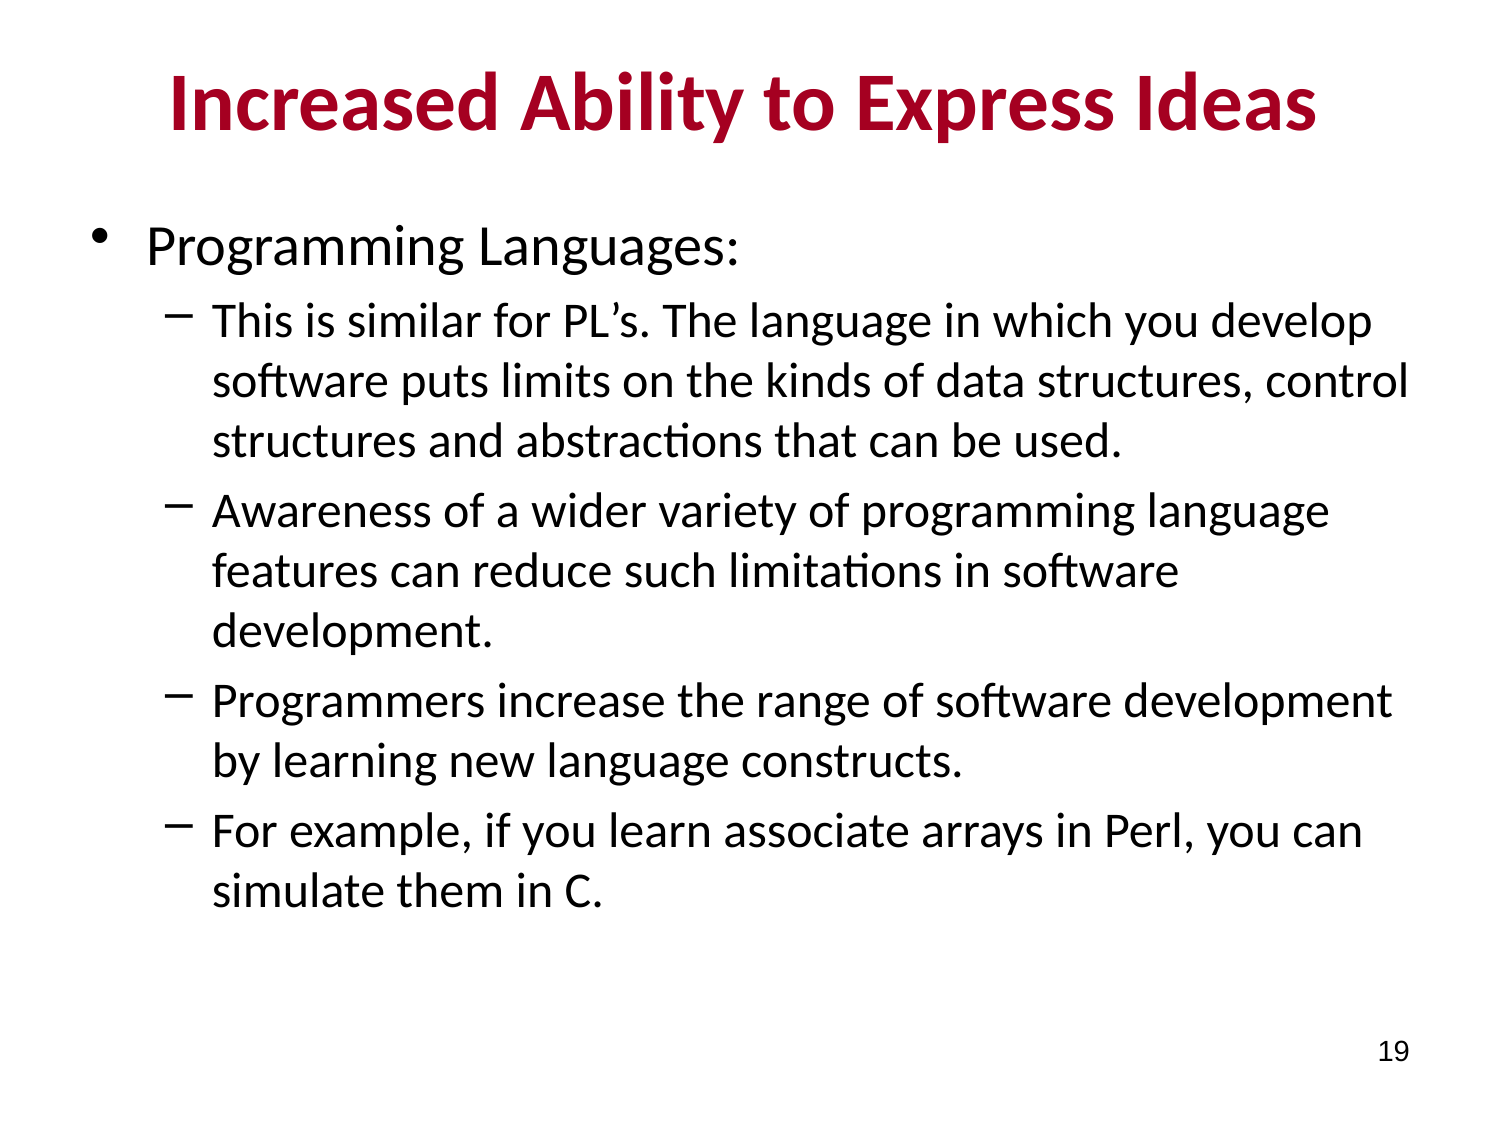

# Increased Ability to Express Ideas
Programming Languages:
This is similar for PL’s. The language in which you develop software puts limits on the kinds of data structures, control structures and abstractions that can be used.
Awareness of a wider variety of programming language features can reduce such limitations in software development.
Programmers increase the range of software development by learning new language constructs.
For example, if you learn associate arrays in Perl, you can simulate them in C.
19